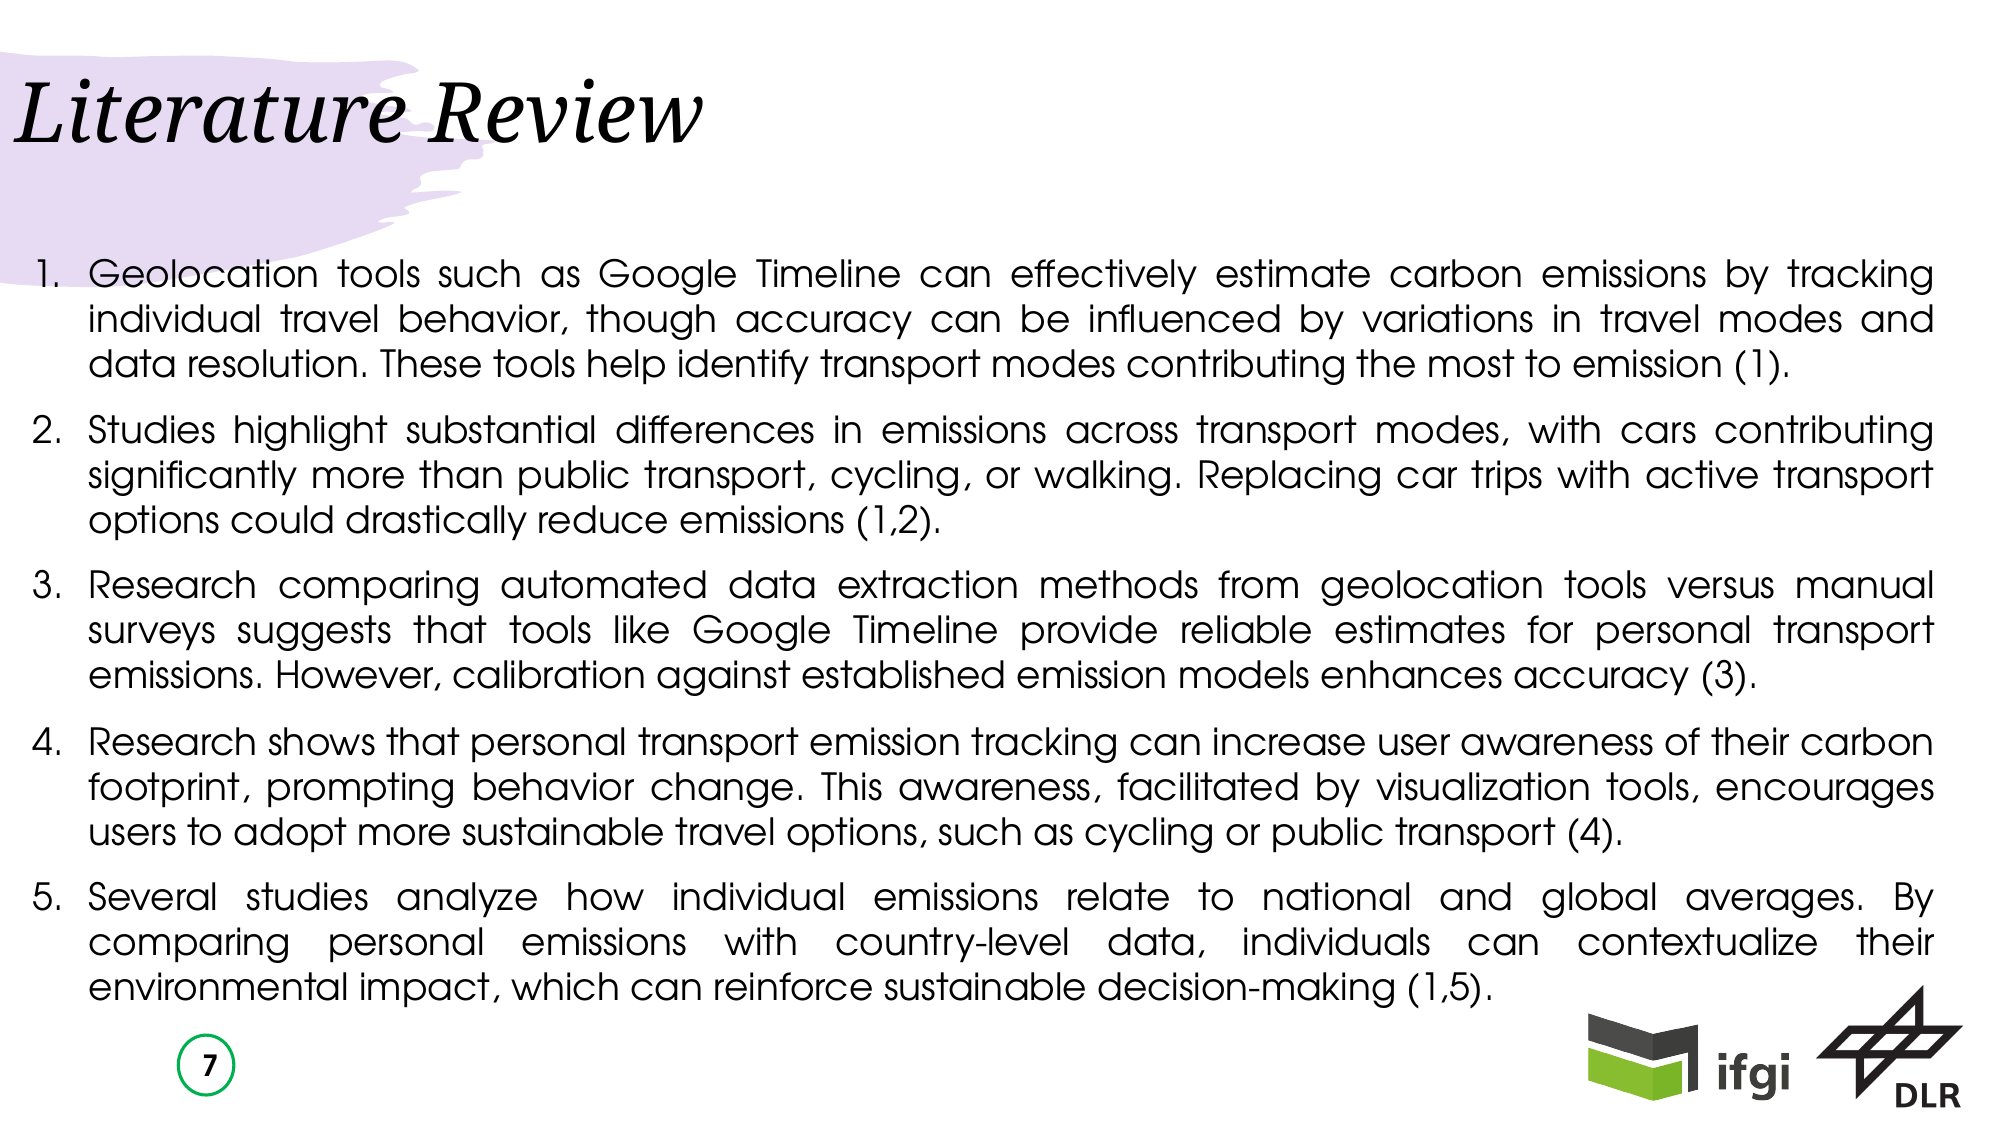

# Literature Review
Geolocation tools such as Google Timeline can effectively estimate carbon emissions by tracking individual travel behavior, though accuracy can be influenced by variations in travel modes and data resolution. These tools help identify transport modes contributing the most to emission (1).
Studies highlight substantial differences in emissions across transport modes, with cars contributing significantly more than public transport, cycling, or walking. Replacing car trips with active transport options could drastically reduce emissions (1,2).
Research comparing automated data extraction methods from geolocation tools versus manual surveys suggests that tools like Google Timeline provide reliable estimates for personal transport emissions. However, calibration against established emission models enhances accuracy (3).
Research shows that personal transport emission tracking can increase user awareness of their carbon footprint, prompting behavior change. This awareness, facilitated by visualization tools, encourages users to adopt more sustainable travel options, such as cycling or public transport (4).
Several studies analyze how individual emissions relate to national and global averages. By comparing personal emissions with country-level data, individuals can contextualize their environmental impact, which can reinforce sustainable decision-making (1,5).
7